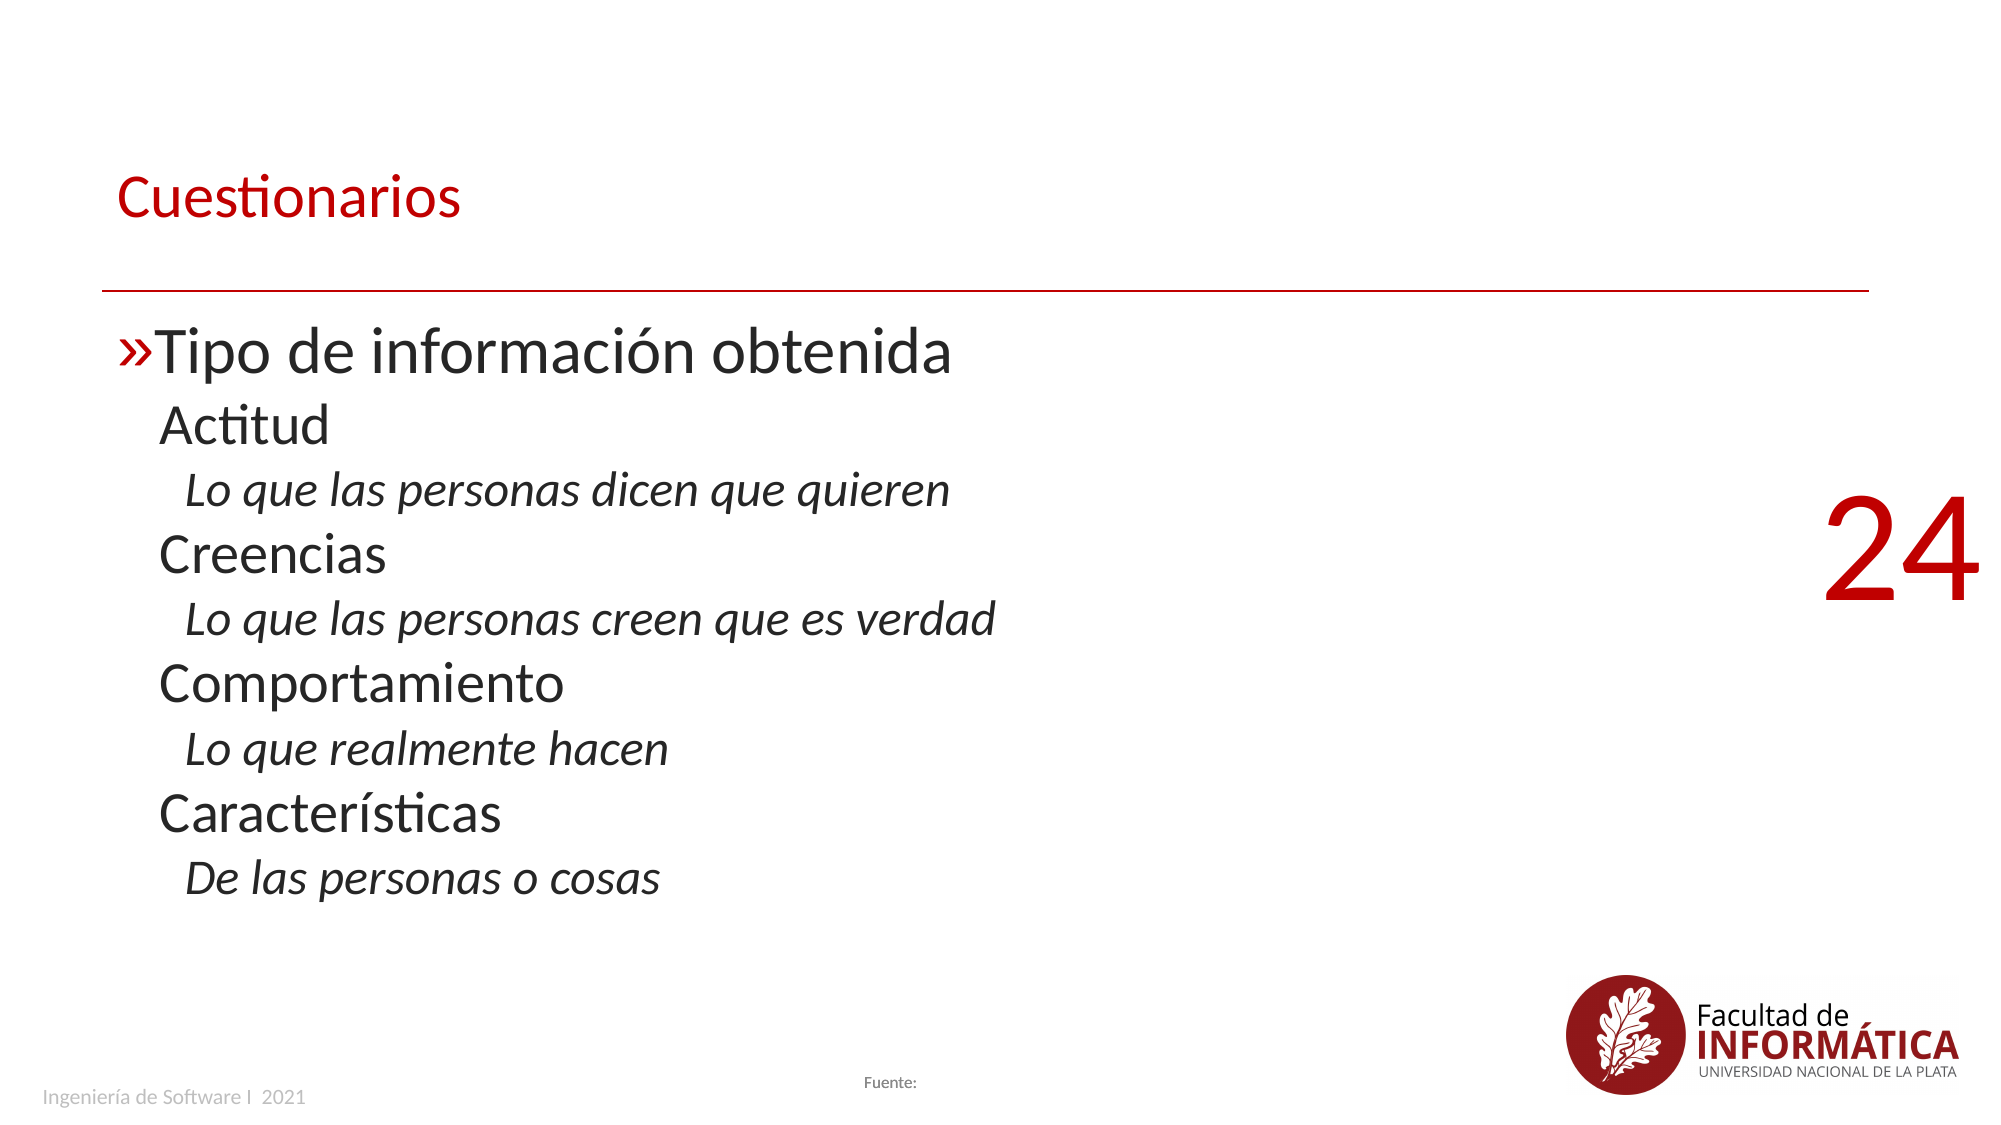

Ingeniería de Software I  2013
# Cuestionarios
Tipo de información obtenida
Actitud
Lo que las personas dicen que quieren
Creencias
Lo que las personas creen que es verdad
Comportamiento
Lo que realmente hacen
Características
De las personas o cosas
24
Ingeniería de Software I  2021